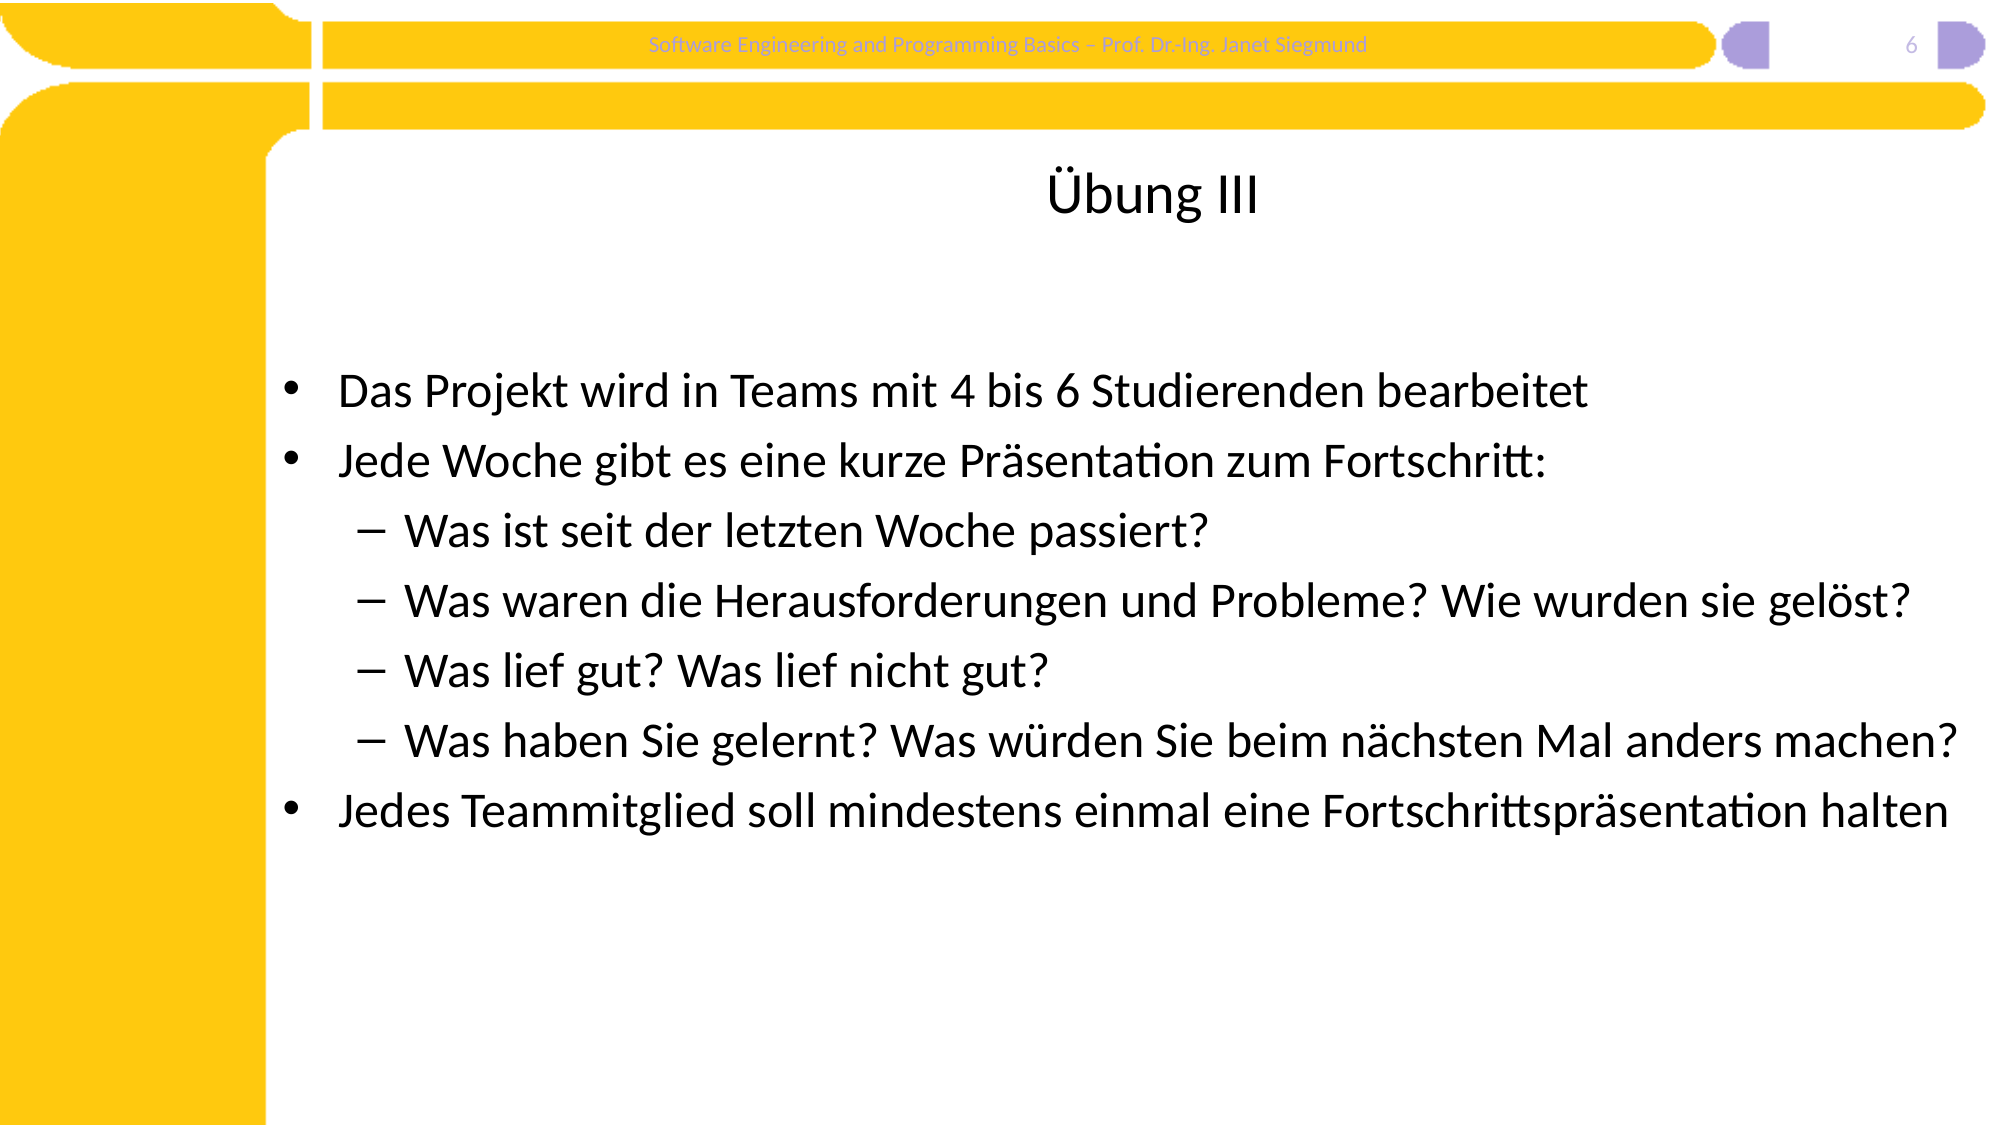

6
# Übung III
Das Projekt wird in Teams mit 4 bis 6 Studierenden bearbeitet
Jede Woche gibt es eine kurze Präsentation zum Fortschritt:
Was ist seit der letzten Woche passiert?
Was waren die Herausforderungen und Probleme? Wie wurden sie gelöst?
Was lief gut? Was lief nicht gut?
Was haben Sie gelernt? Was würden Sie beim nächsten Mal anders machen?
Jedes Teammitglied soll mindestens einmal eine Fortschrittspräsentation halten